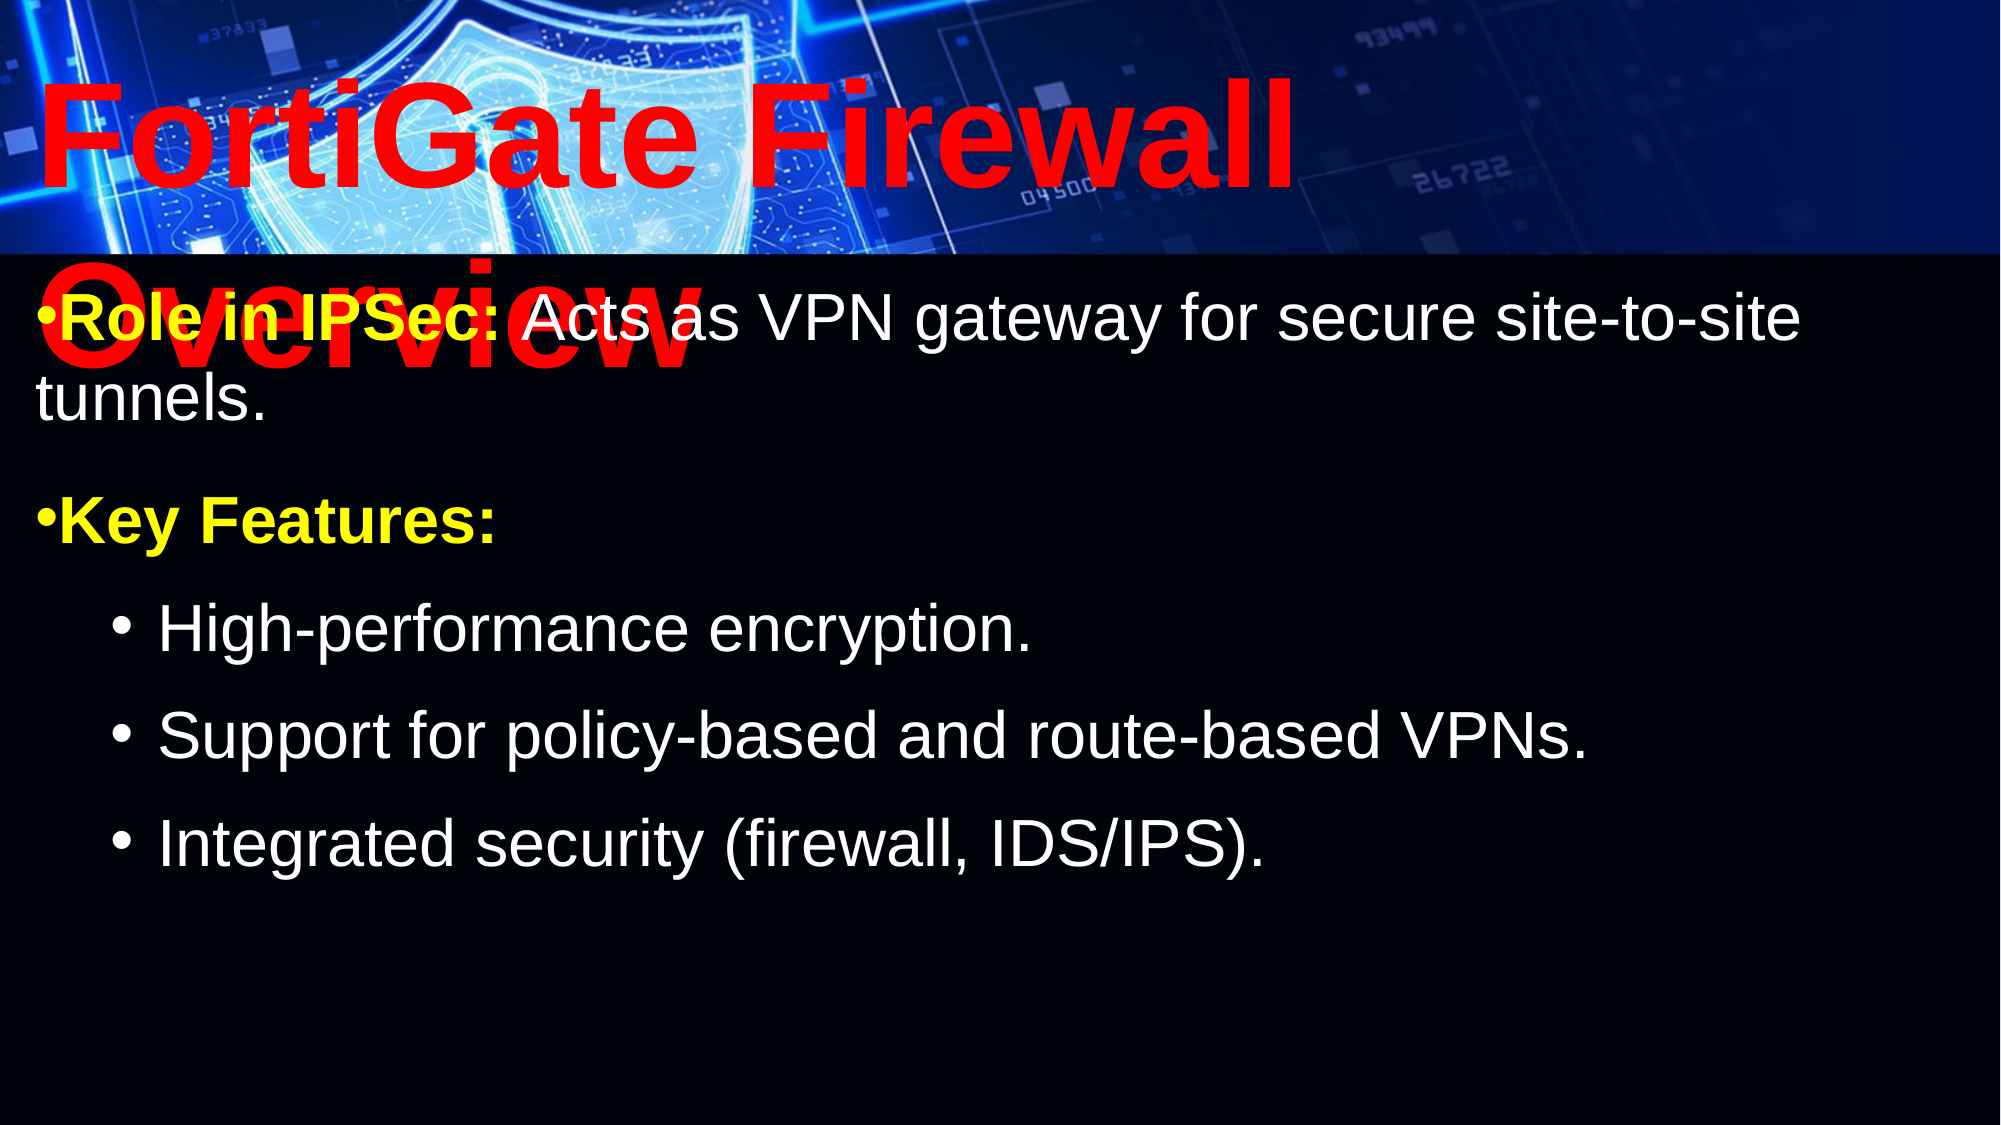

FortiGate Firewall Overview
Role in IPSec: Acts as VPN gateway for secure site-to-site tunnels.
Key Features:
High-performance encryption.
Support for policy-based and route-based VPNs.
Integrated security (firewall, IDS/IPS).